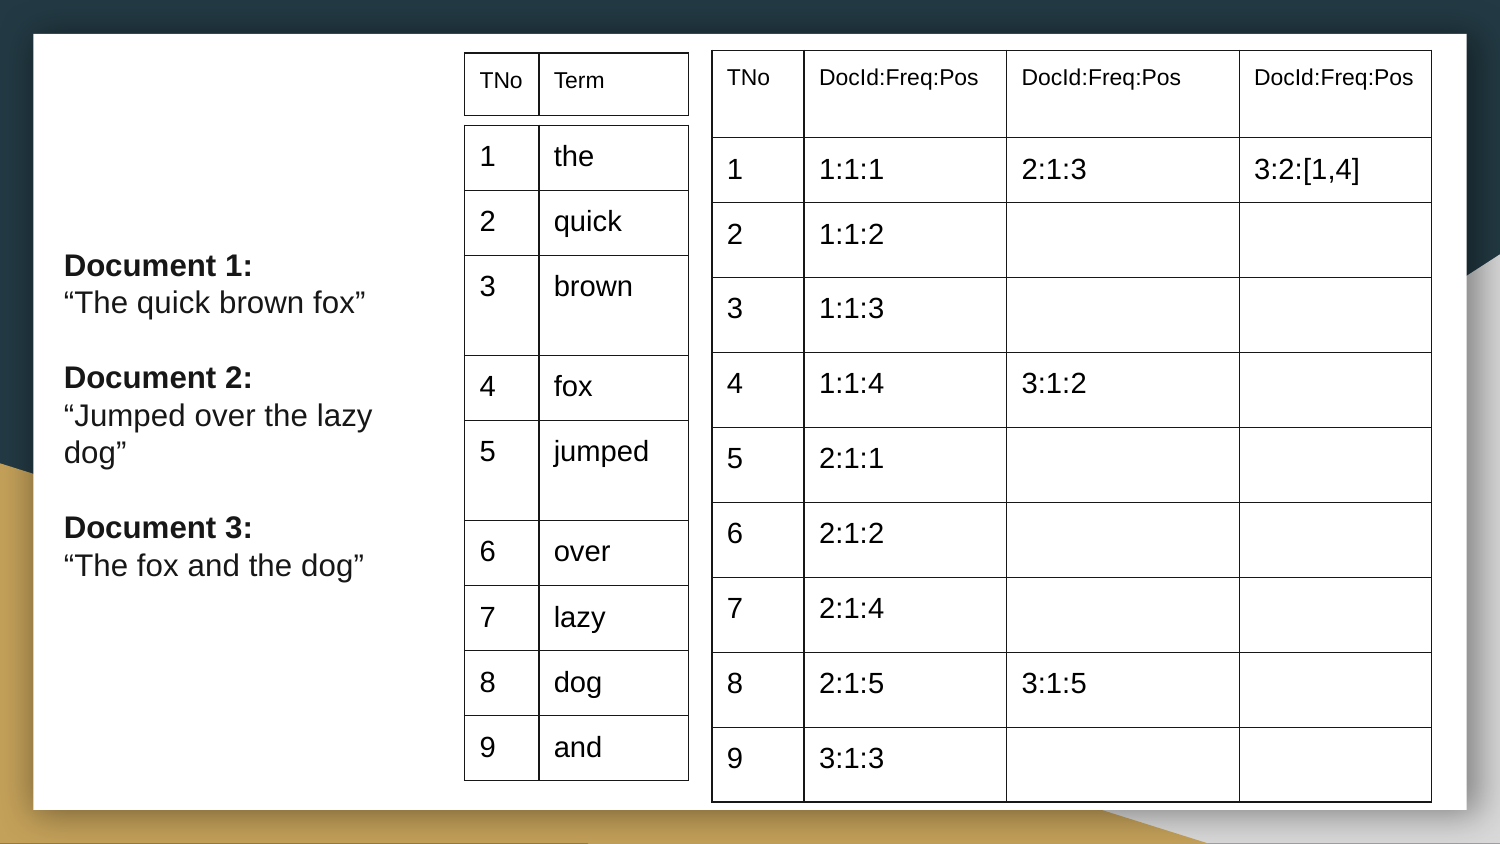

| TNo | DocId:Freq:Pos | DocId:Freq:Pos | DocId:Freq:Pos |
| --- | --- | --- | --- |
| 1 | 1:1:1 | 2:1:3 | 3:2:[1,4] |
| 2 | 1:1:2 |  |  |
| 3 | 1:1:3 |  |  |
| 4 | 1:1:4 | 3:1:2 |  |
| 5 | 2:1:1 |  |  |
| 6 | 2:1:2 |  |  |
| 7 | 2:1:4 |  |  |
| 8 | 2:1:5 | 3:1:5 |  |
| 9 | 3:1:3 |  |  |
| TNo | Term |
| --- | --- |
| 1 | the |
| --- | --- |
| 2 | quick |
| 3 | brown |
| 4 | fox |
| 5 | jumped |
| 6 | over |
| 7 | lazy |
| 8 | dog |
| 9 | and |
Document 1:
“The quick brown fox”

Document 2:
“Jumped over the lazy dog”

Document 3:
“The fox and the dog”